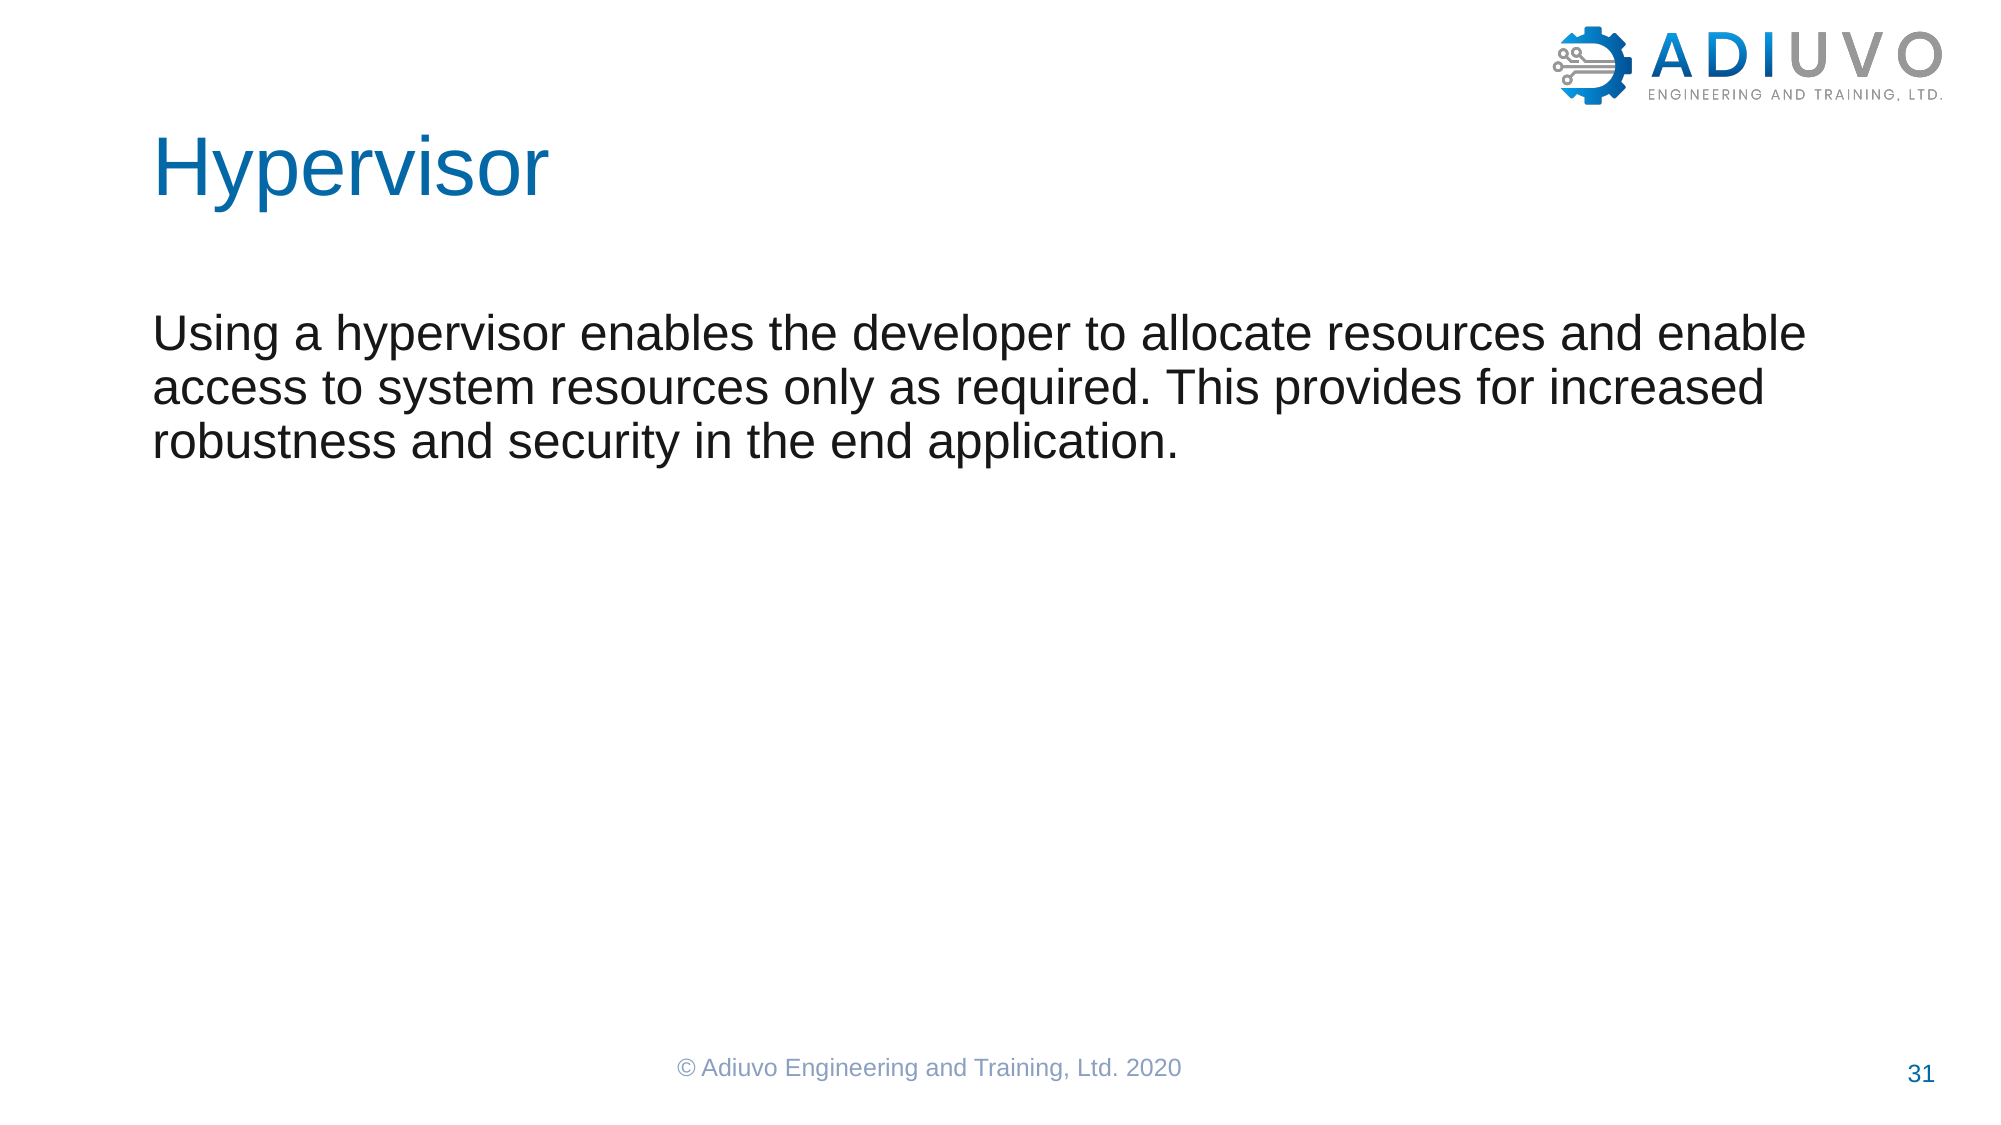

# Hypervisor
Using a hypervisor enables the developer to allocate resources and enable access to system resources only as required. This provides for increased robustness and security in the end application.
© Adiuvo Engineering and Training, Ltd. 2020
31